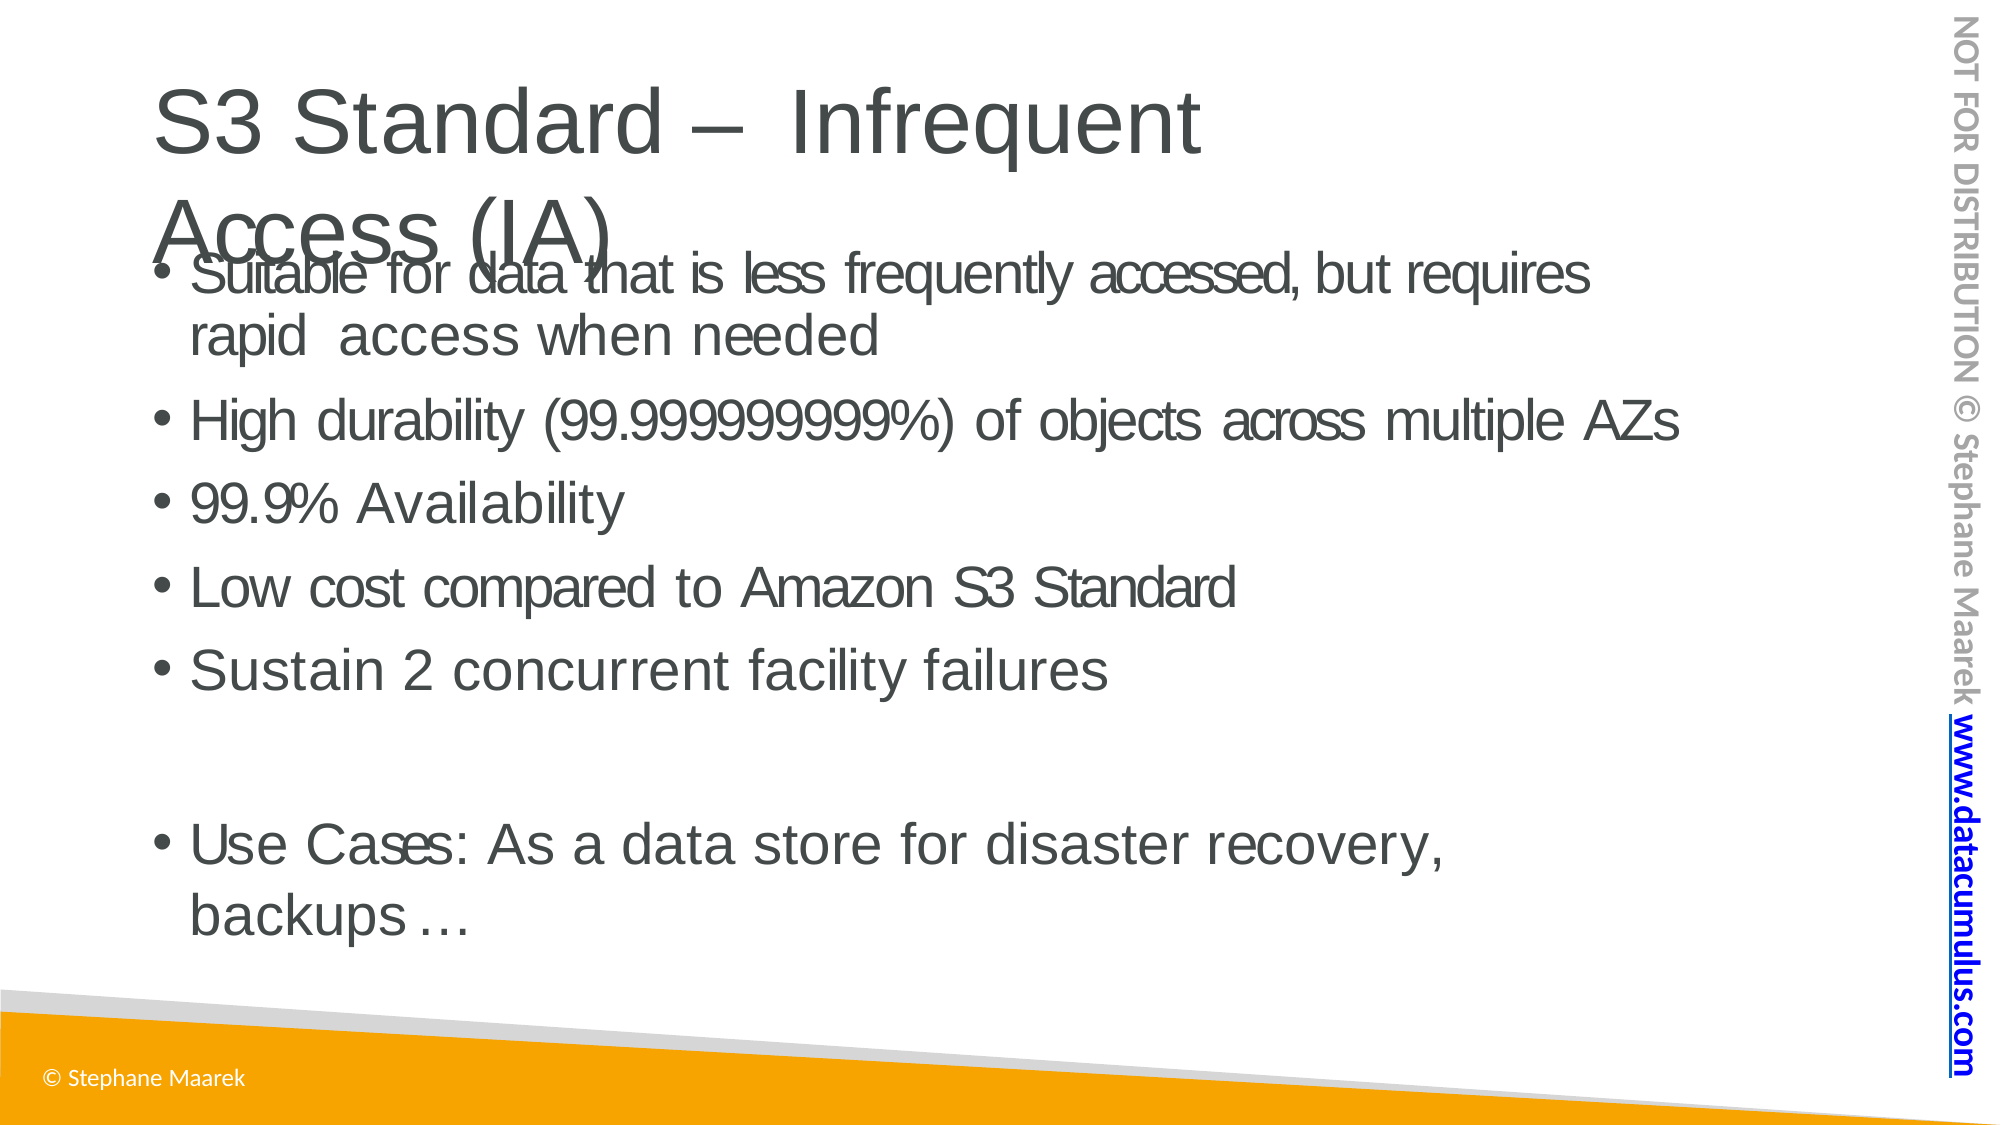

NOT FOR DISTRIBUTION © Stephane Maarek www.datacumulus.com
# S3 Standard – Infrequent Access (IA)
Suitable for data that is less frequently accessed, but requires rapid  access when needed
High durability (99.999999999%) of objects across multiple AZs
99.9% Availability
Low cost compared to Amazon S3 Standard
Sustain 2 concurrent facility failures

Use Cases: As a data store for disaster recovery, backups…
© Stephane Maarek